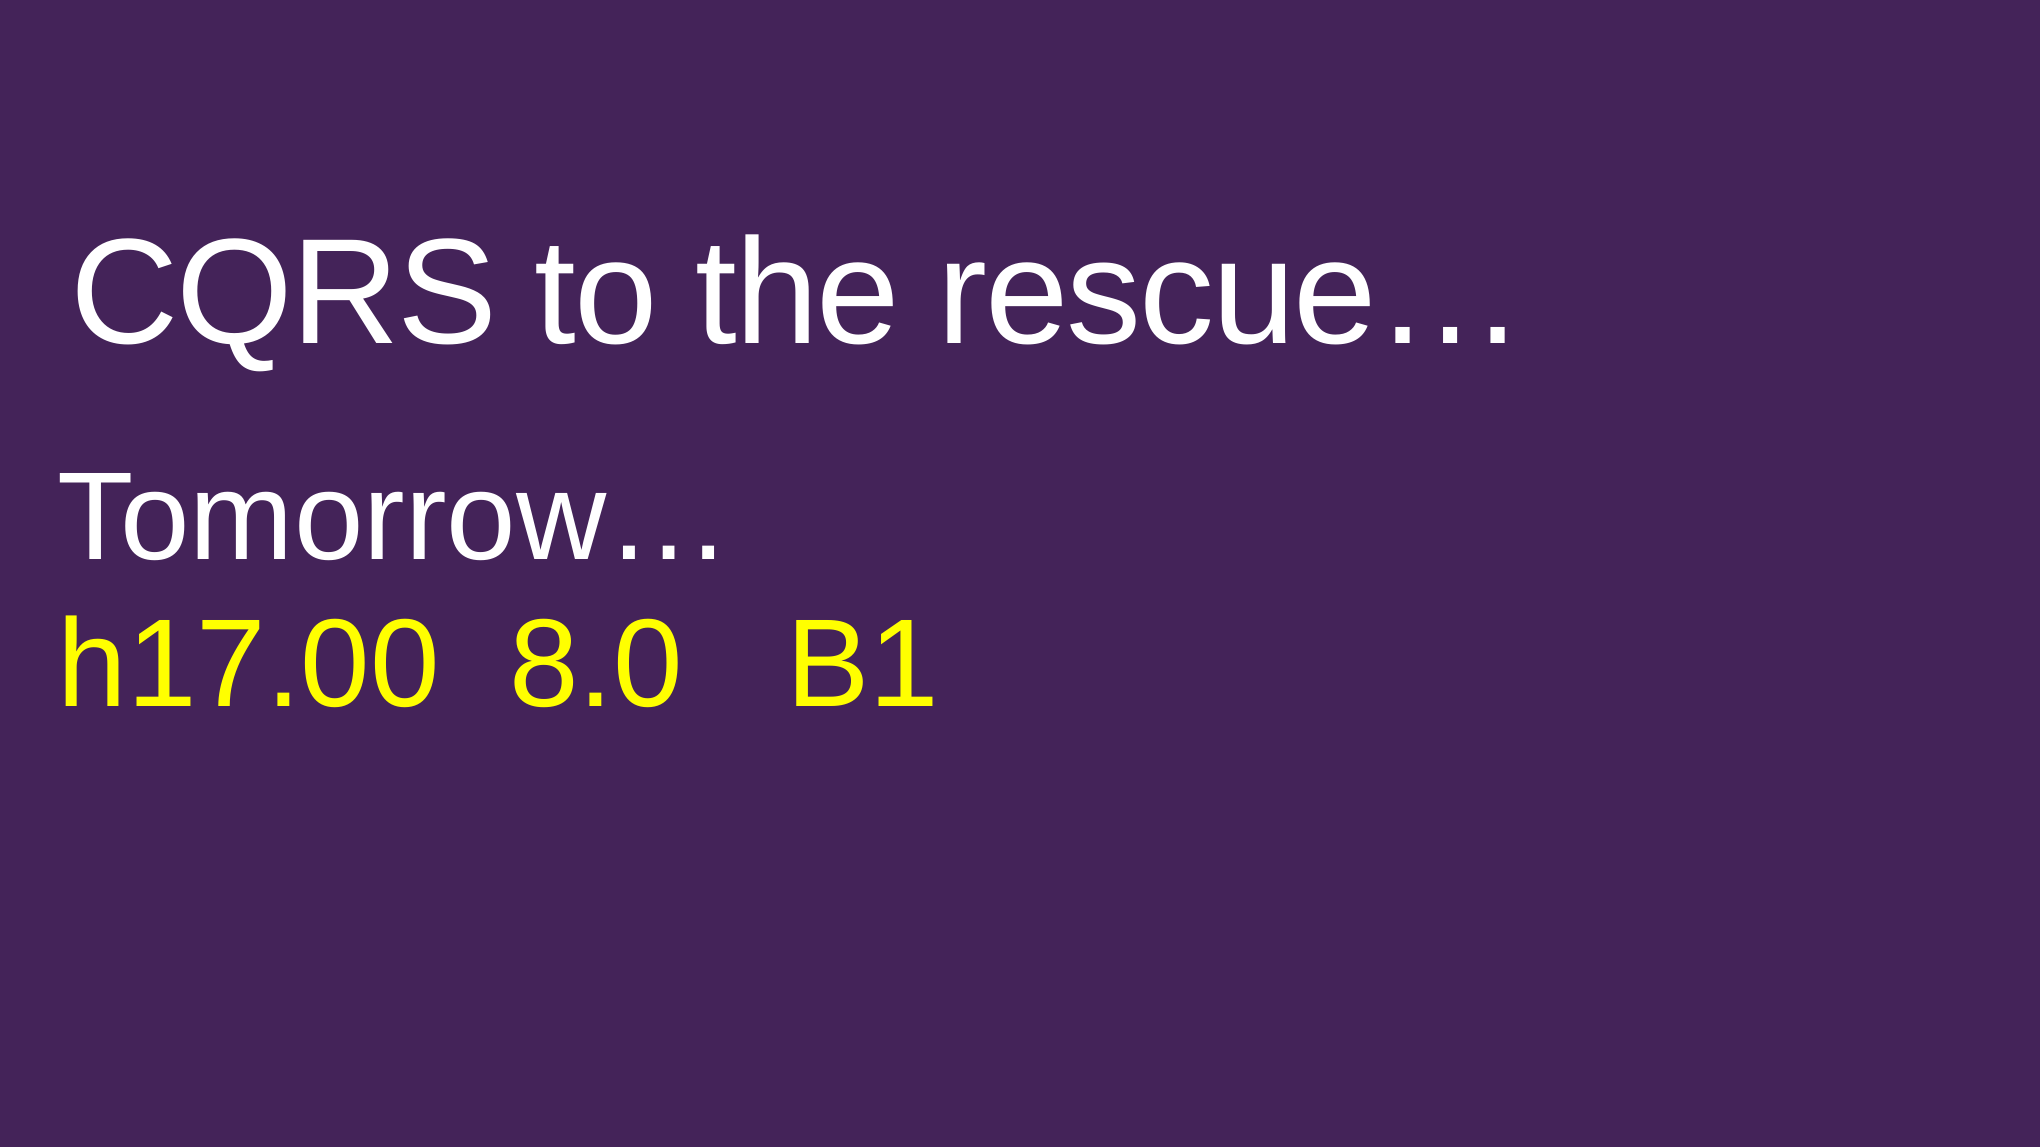

# CQRS to the rescue…
Tomorrow…
h17.00  8.0   B1